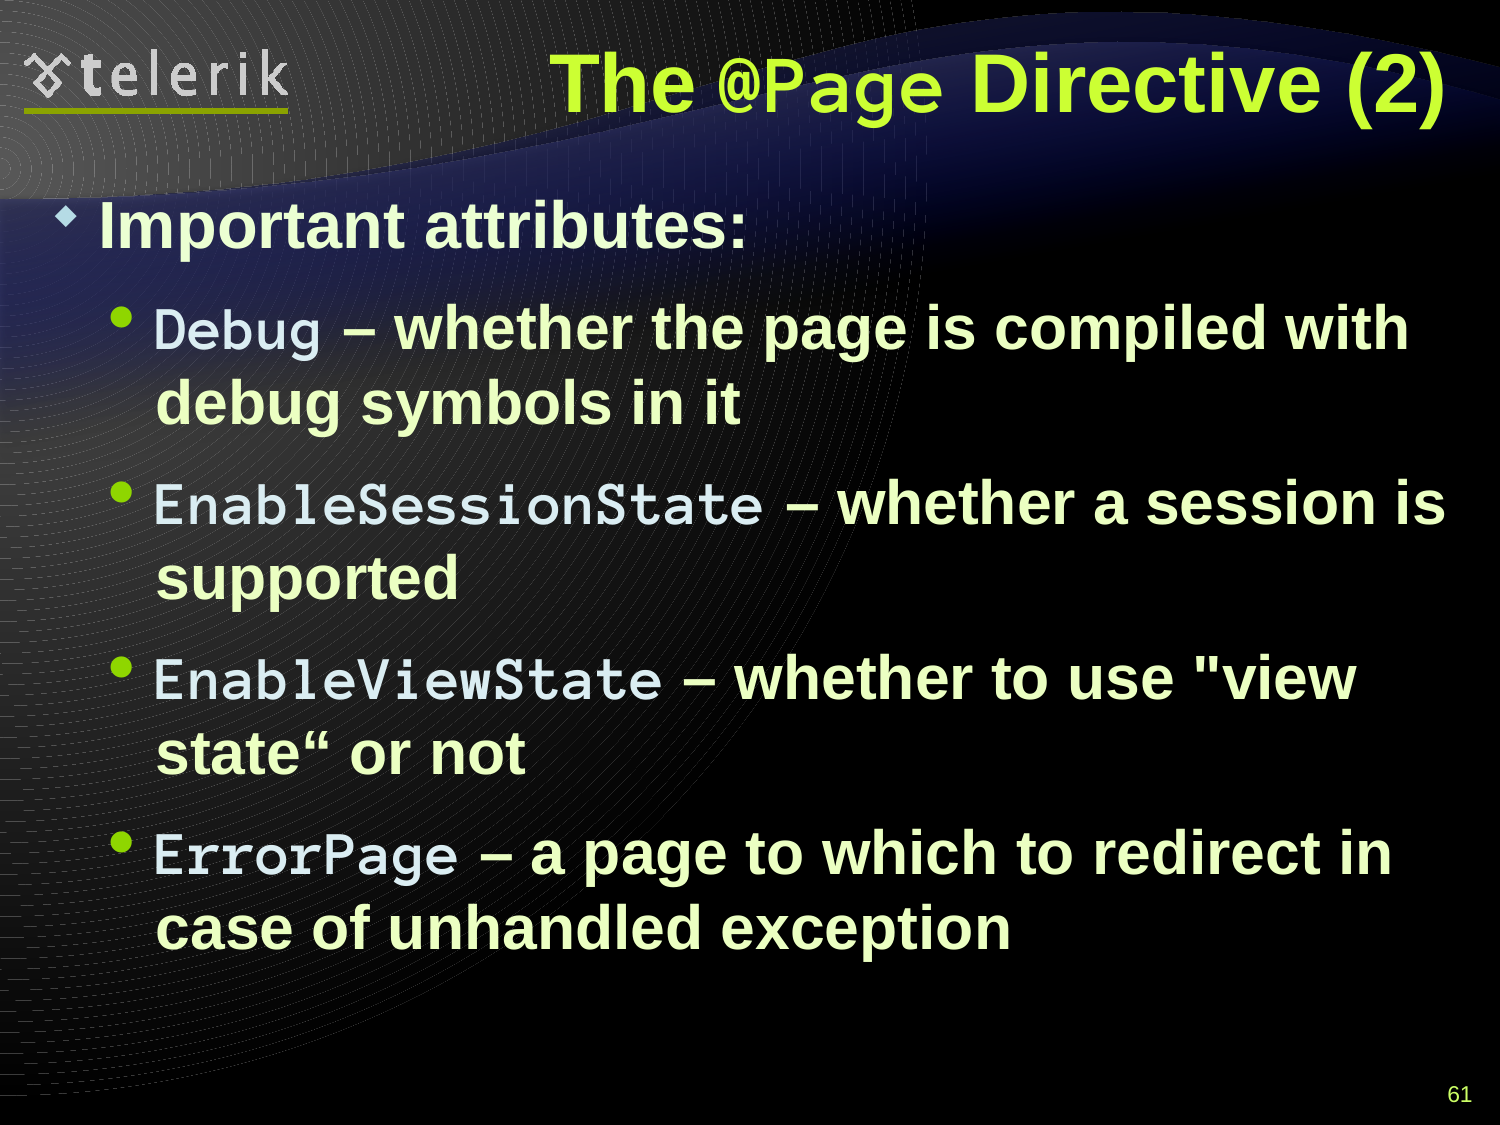

# The @Page Directive (2)
Important attributes:
Debug – whether the page is compiled with debug symbols in it
EnableSessionState – whether a session is supported
EnableViewState – whether to use "view state“ or not
ErrorPage – a page to which to redirect in case of unhandled exception
61